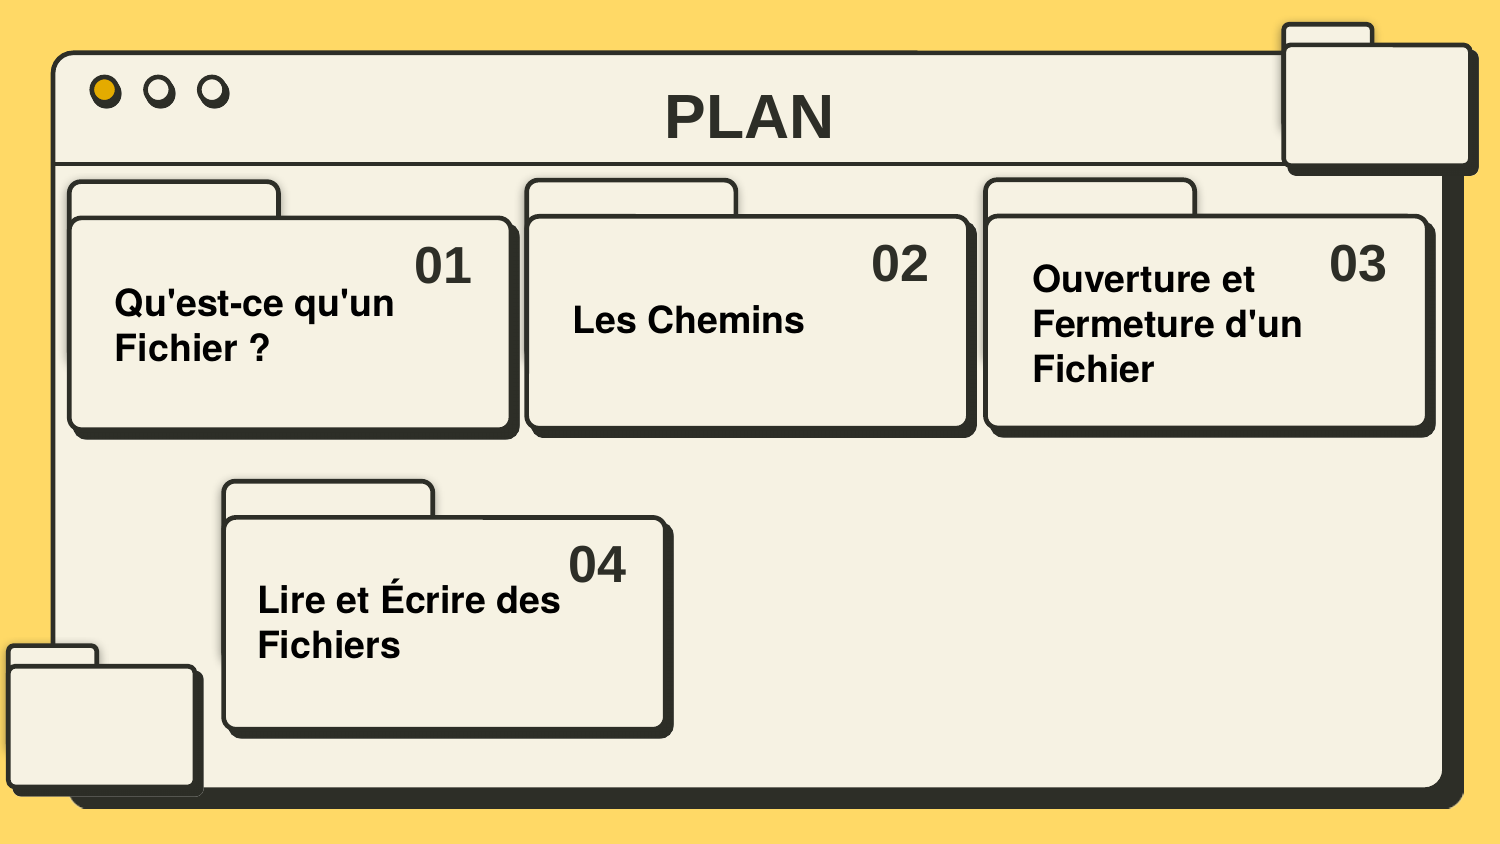

PLAN

Les Chemins
# Qu'est-ce qu'un Fichier ?
Ouverture et Fermeture d'un Fichier
03
02
01

Lire et Écrire des Fichiers
04